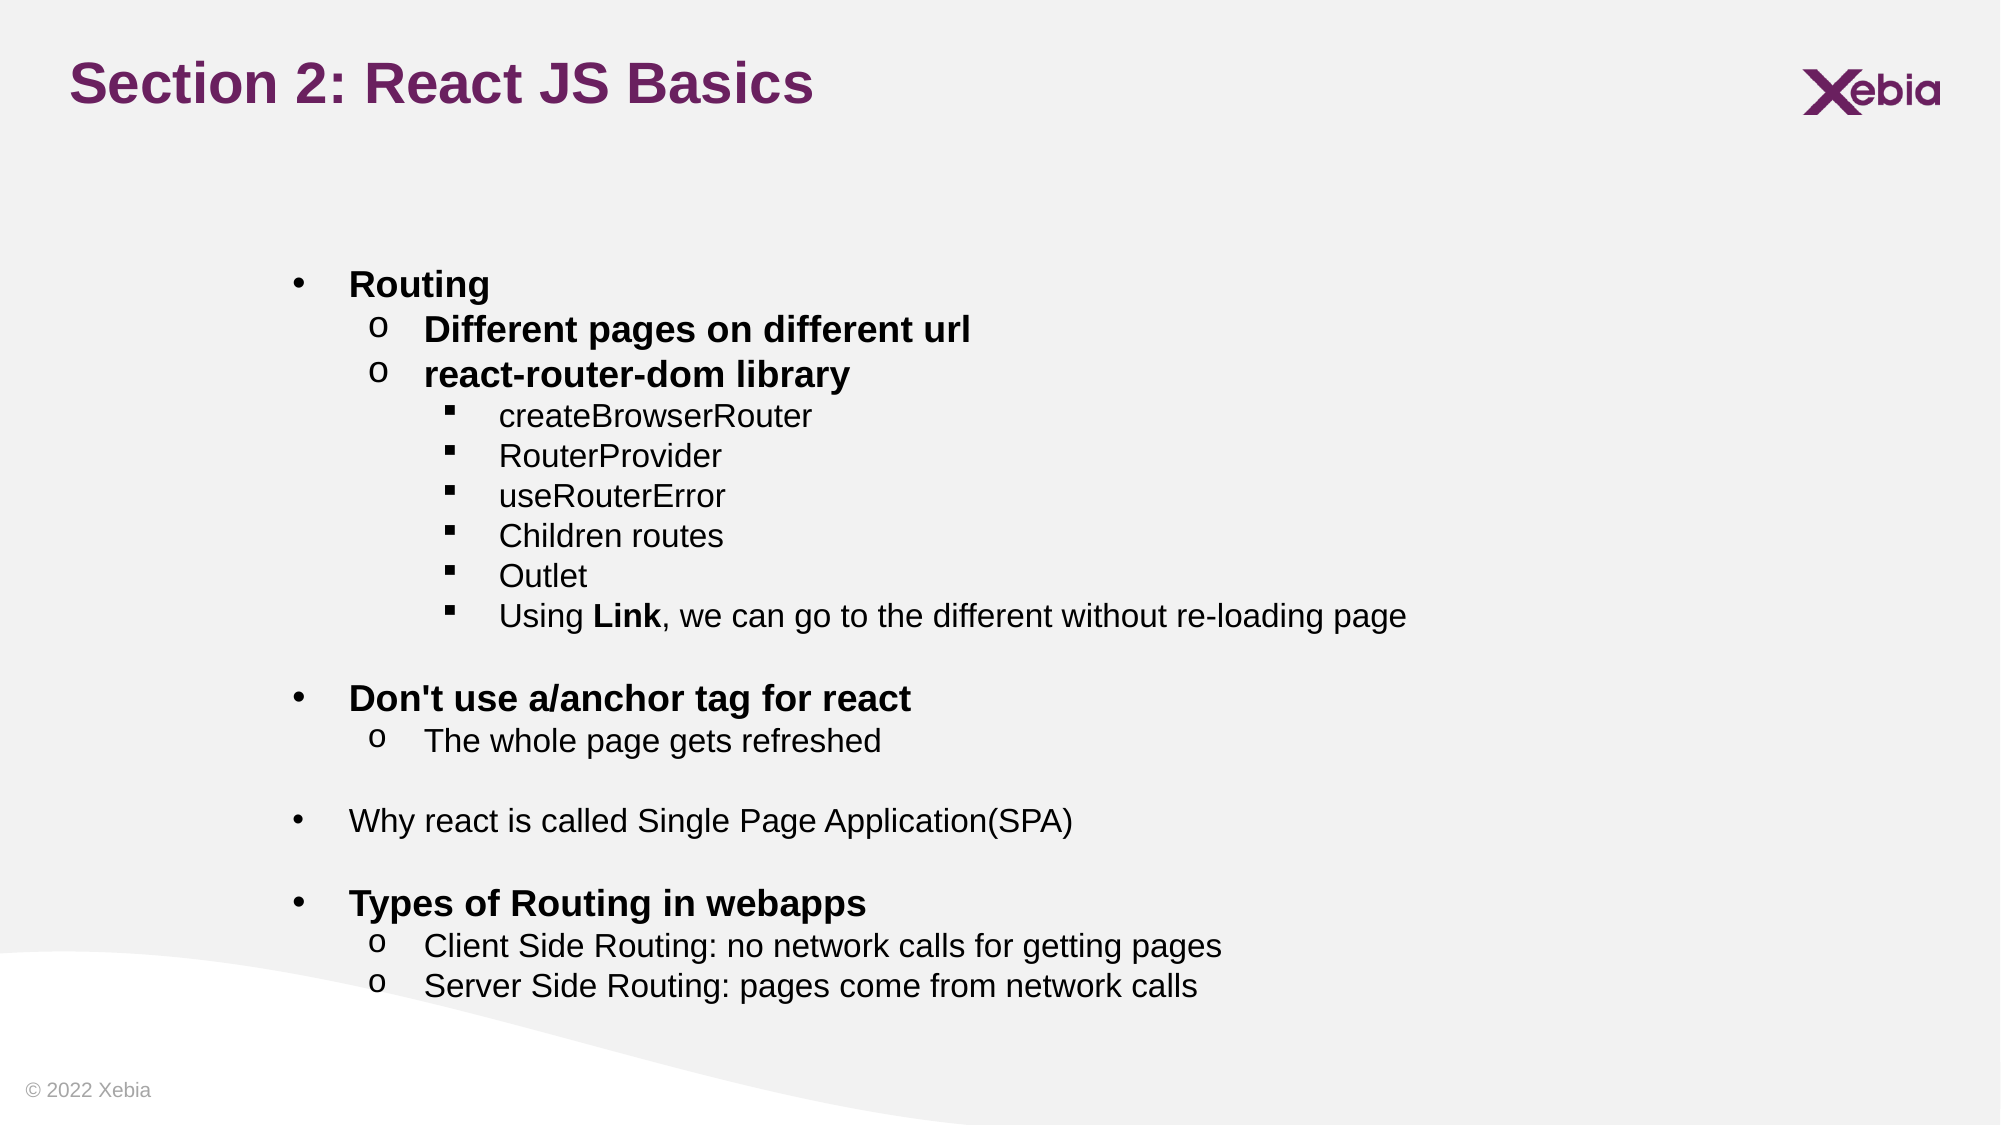

Section 2: React JS Basics

Routing
Different pages on different url
react-router-dom library
createBrowserRouter
RouterProvider
useRouterError
Children routes
Outlet
Using Link, we can go to the different without re-loading page

Don't use a/anchor tag for react
The whole page gets refreshed

Why react is called Single Page Application(SPA)

Types of Routing in webapps
Client Side Routing: no network calls for getting pages
Server Side Routing: pages come from network calls